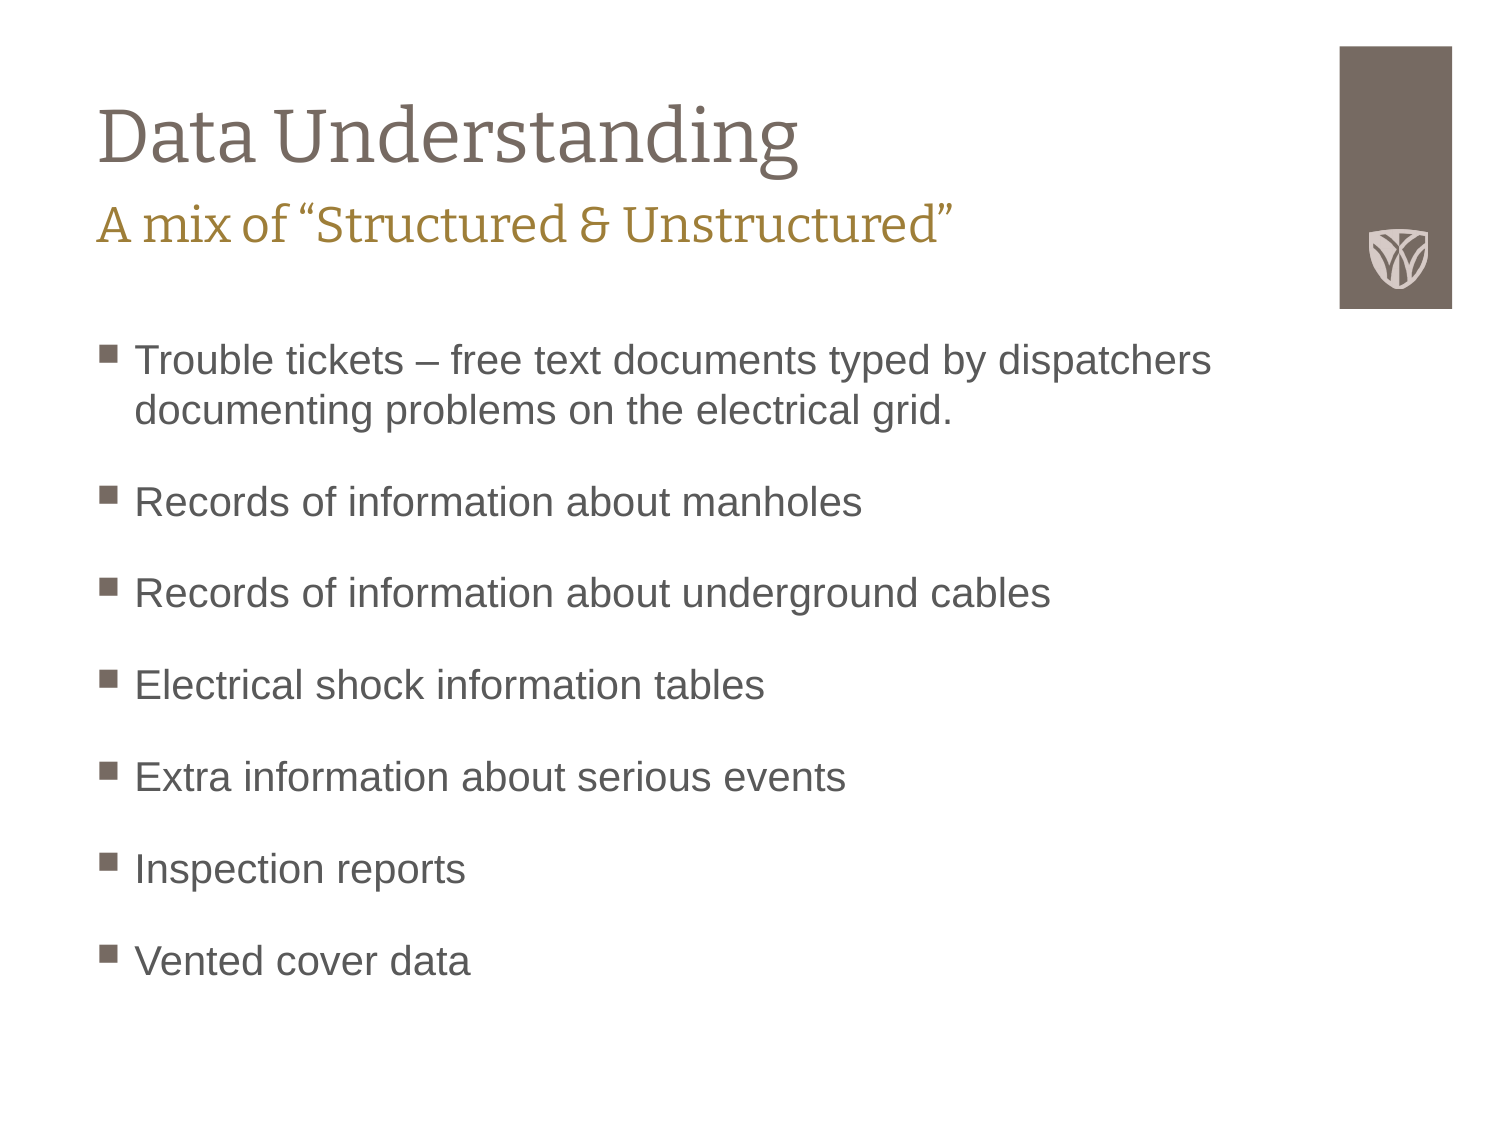

# Data Understanding
A mix of “Structured & Unstructured”
Trouble tickets – free text documents typed by dispatchers documenting problems on the electrical grid.
Records of information about manholes
Records of information about underground cables
Electrical shock information tables
Extra information about serious events
Inspection reports
Vented cover data